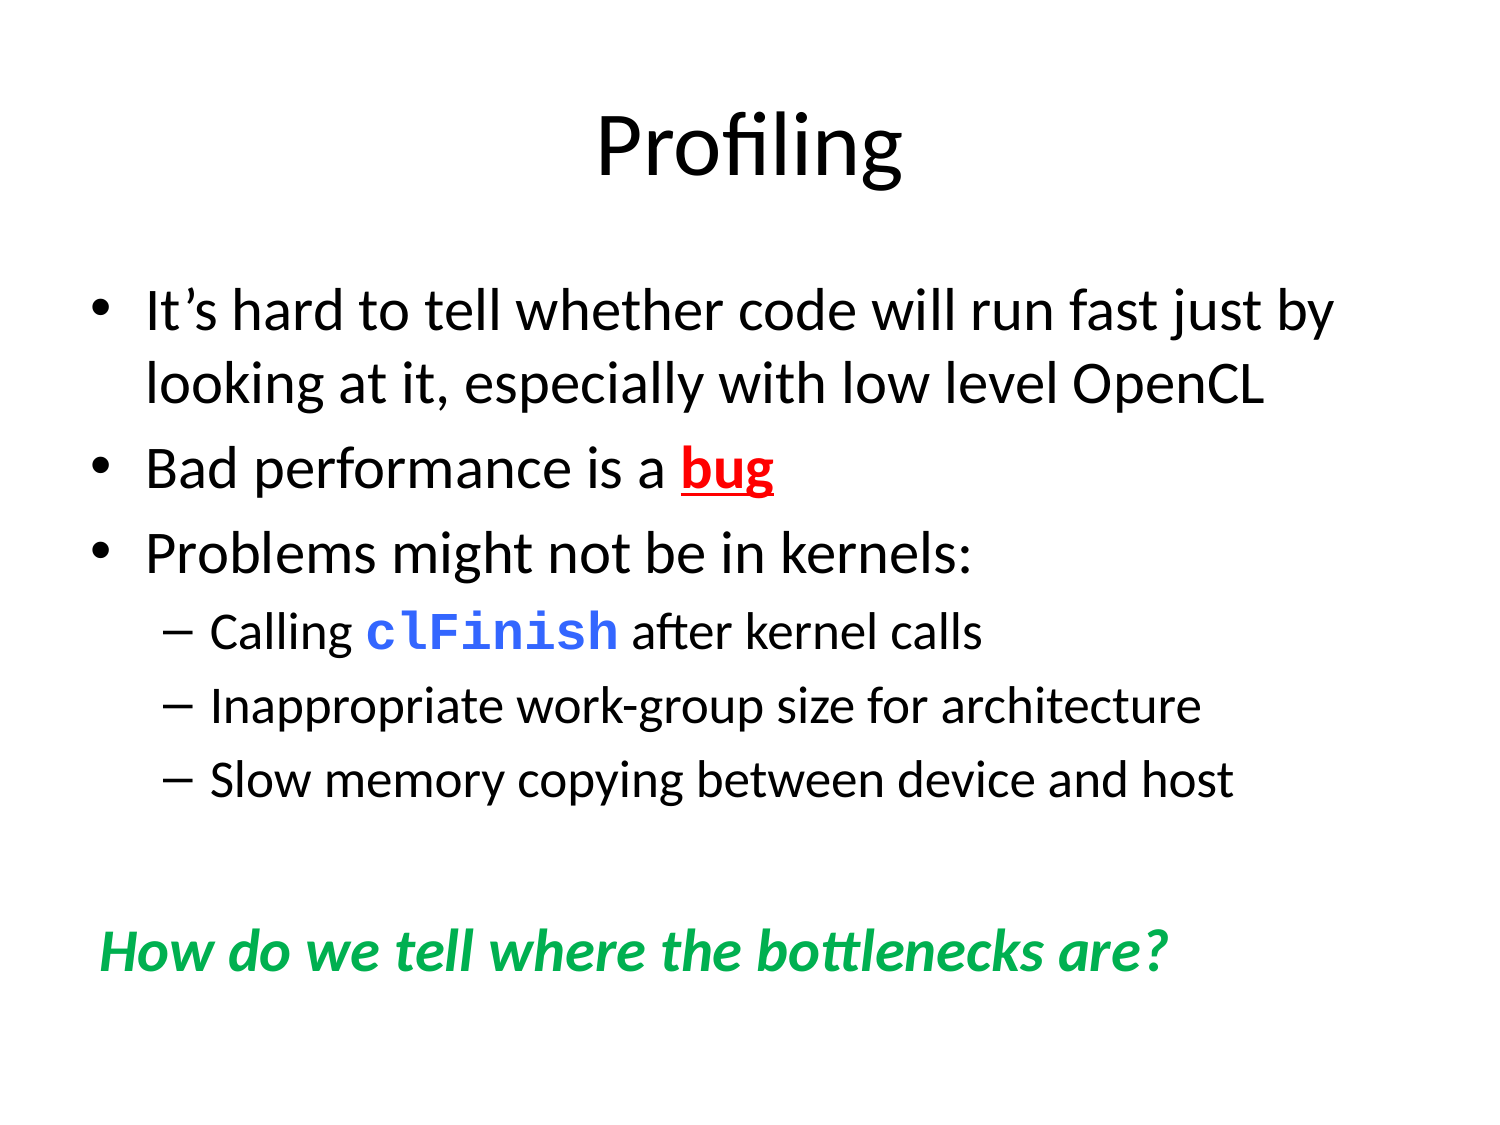

# Profiling
It’s hard to tell whether code will run fast just by looking at it, especially with low level OpenCL
Bad performance is a bug
Problems might not be in kernels:
Calling clFinish after kernel calls
Inappropriate work-group size for architecture
Slow memory copying between device and host

How do we tell where the bottlenecks are?